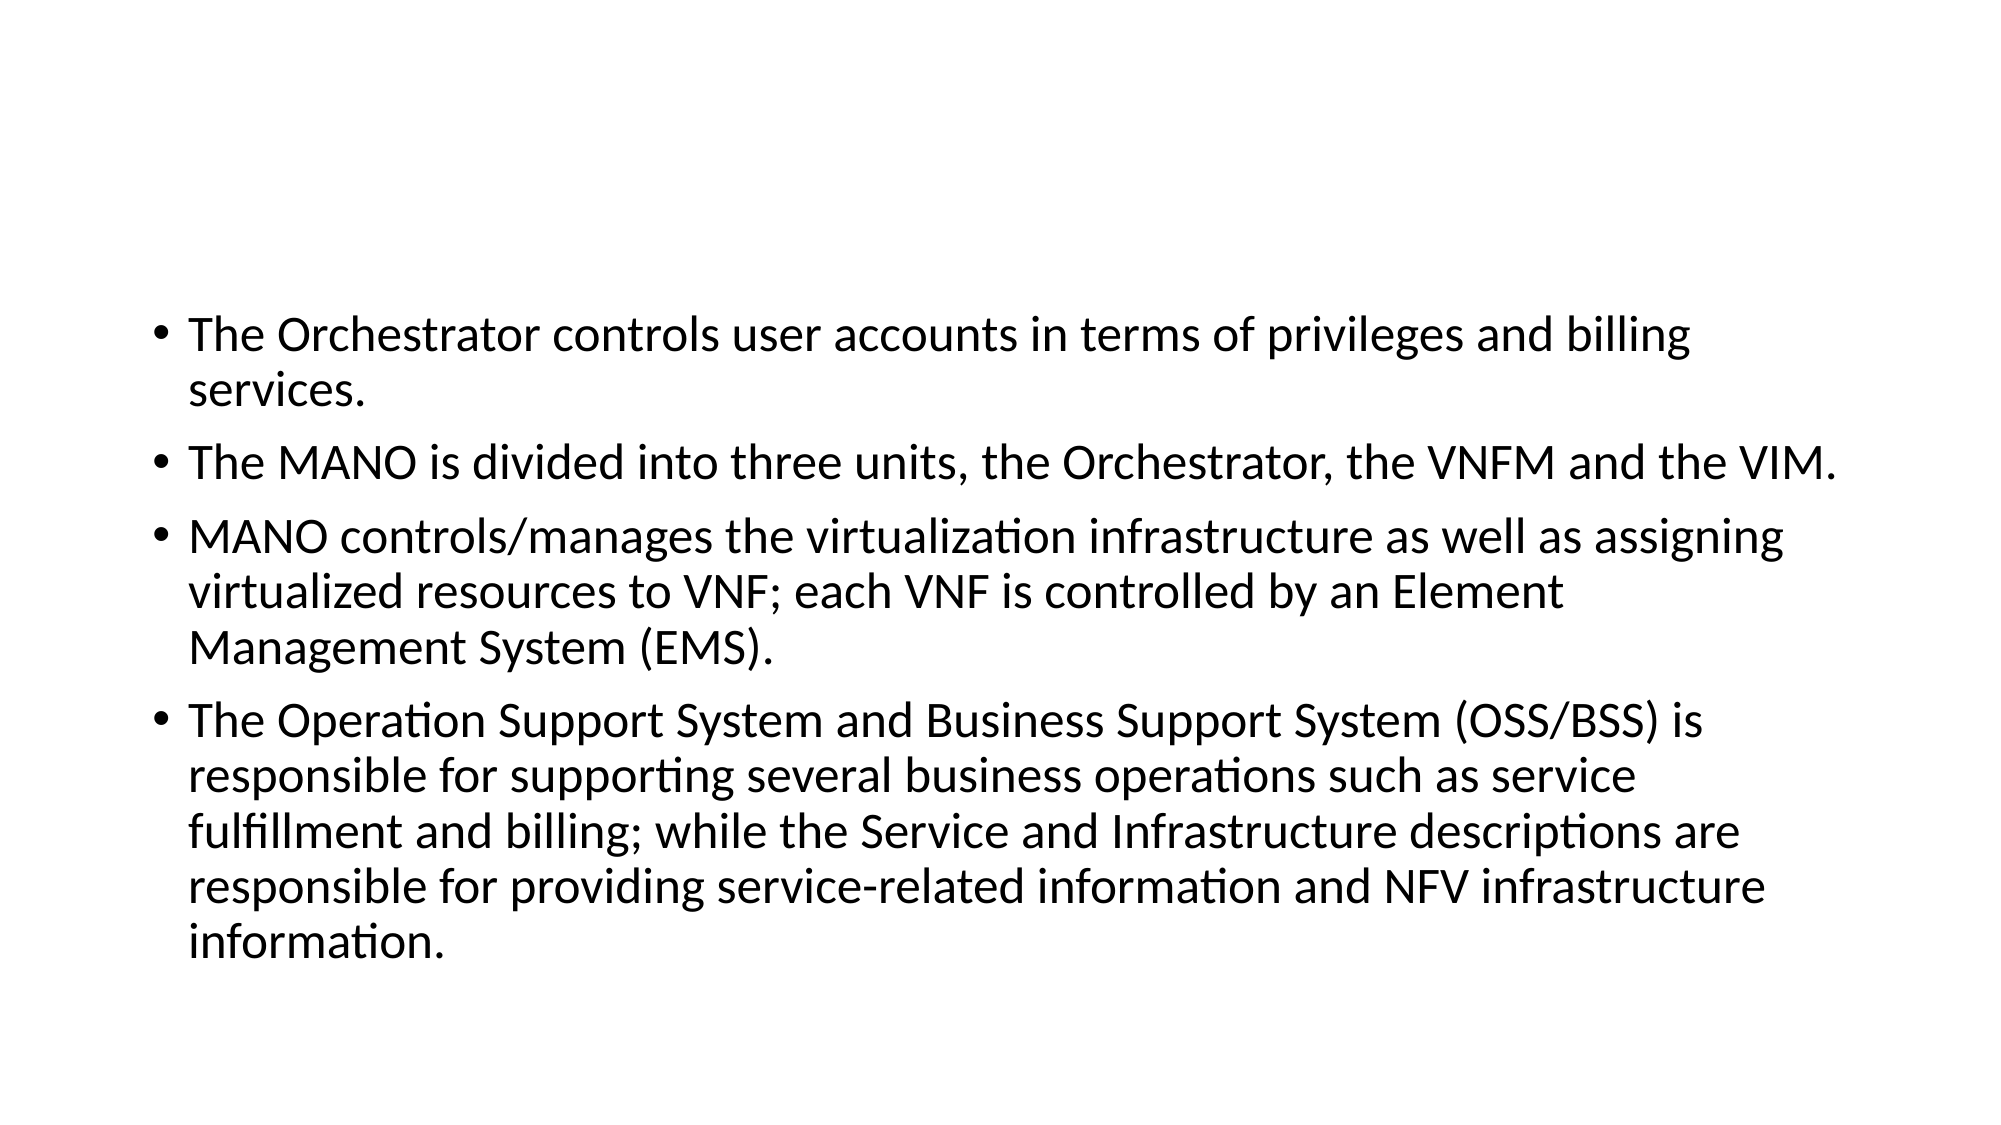

#
The Orchestrator controls user accounts in terms of privileges and billing services.
The MANO is divided into three units, the Orchestrator, the VNFM and the VIM.
MANO controls/manages the virtualization infrastructure as well as assigning virtualized resources to VNF; each VNF is controlled by an Element Management System (EMS).
The Operation Support System and Business Support System (OSS/BSS) is responsible for supporting several business operations such as service fulfillment and billing; while the Service and Infrastructure descriptions are responsible for providing service-related information and NFV infrastructure information.